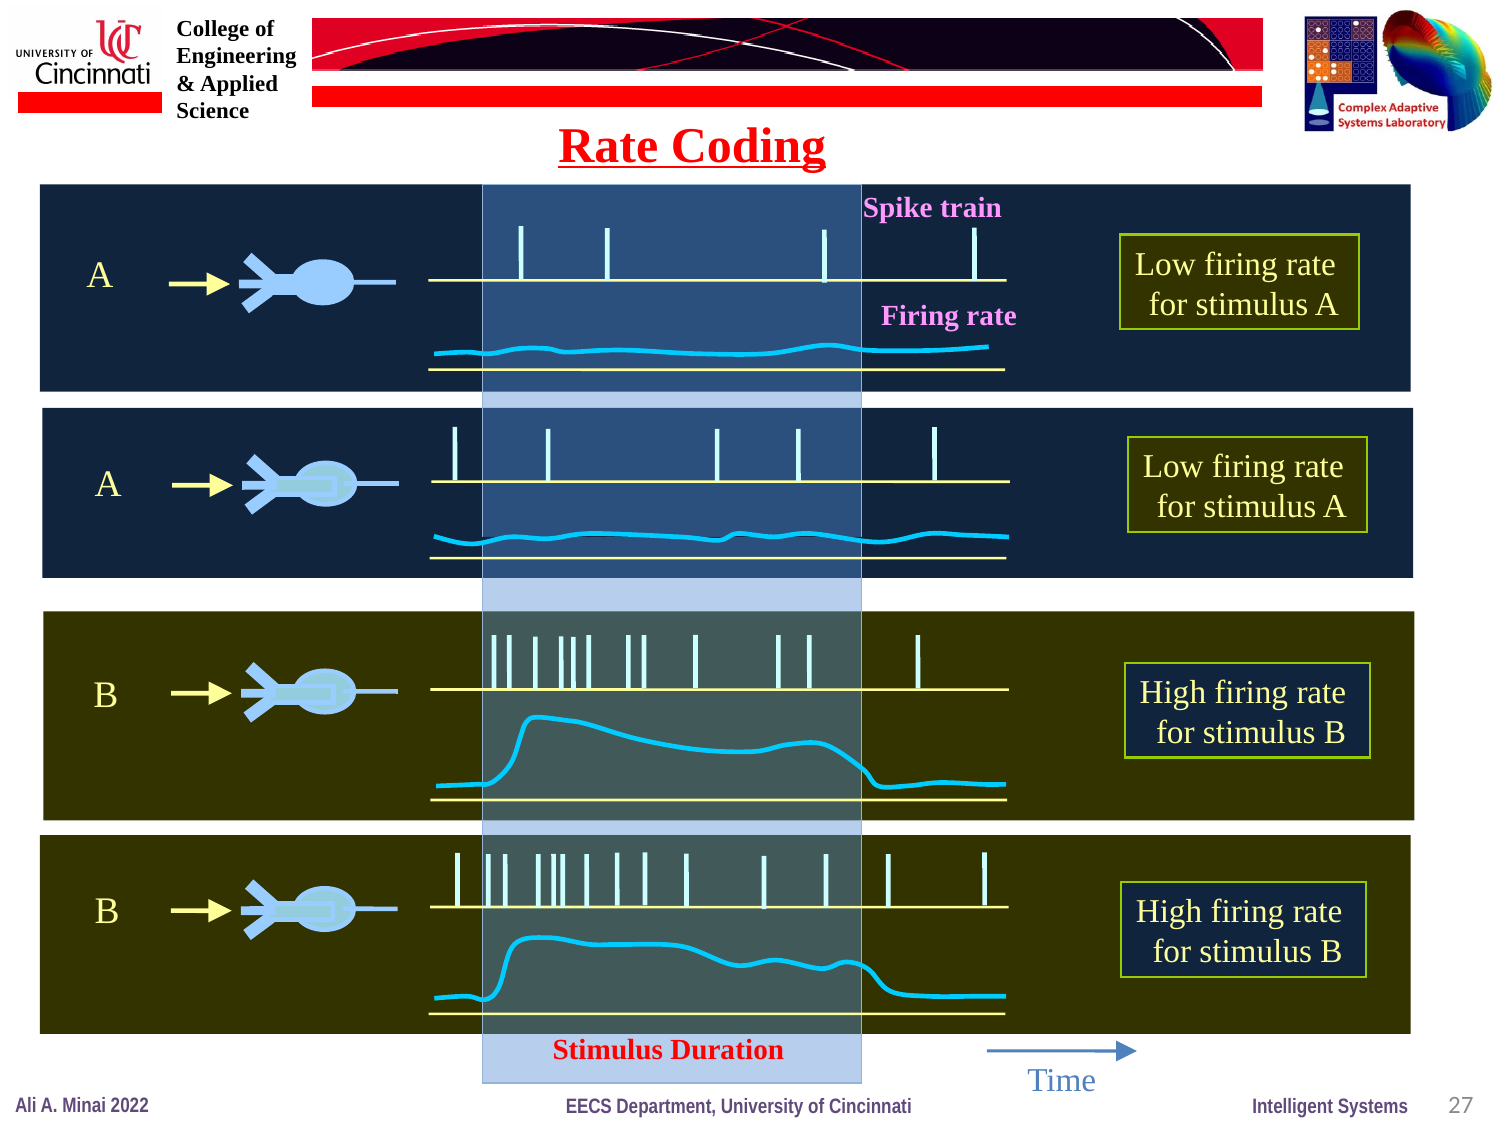

Rate Coding
Spike train

Low firing rate
 for stimulus A
A
Firing rate

A

Low firing rate
 for stimulus A

B

High firing rate
 for stimulus B

B

High firing rate
 for stimulus B

Stimulus Duration
Time